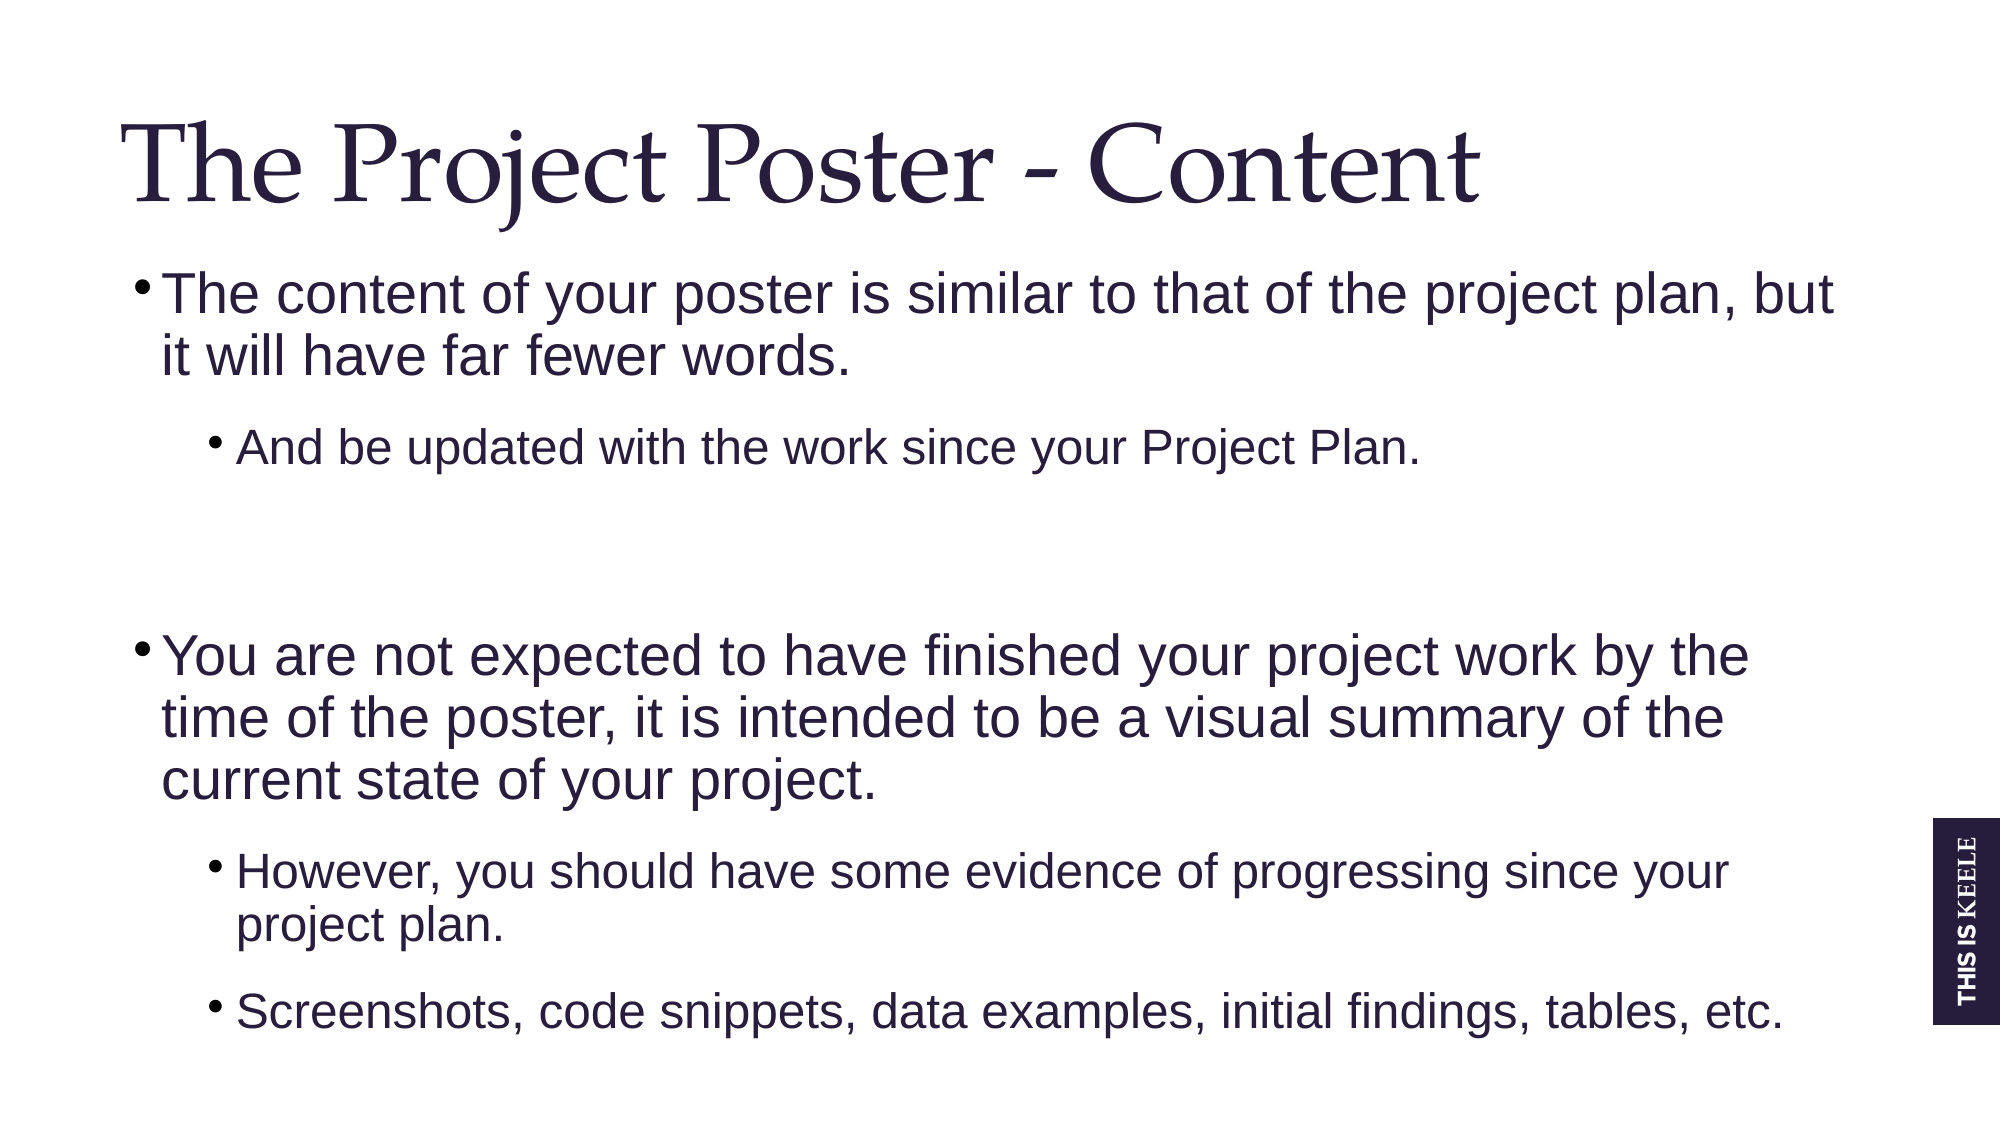

The Project Poster - Content
The content of your poster is similar to that of the project plan, but it will have far fewer words.
And be updated with the work since your Project Plan.

You are not expected to have finished your project work by the time of the poster, it is intended to be a visual summary of the current state of your project.
However, you should have some evidence of progressing since your project plan.
Screenshots, code snippets, data examples, initial findings, tables, etc.